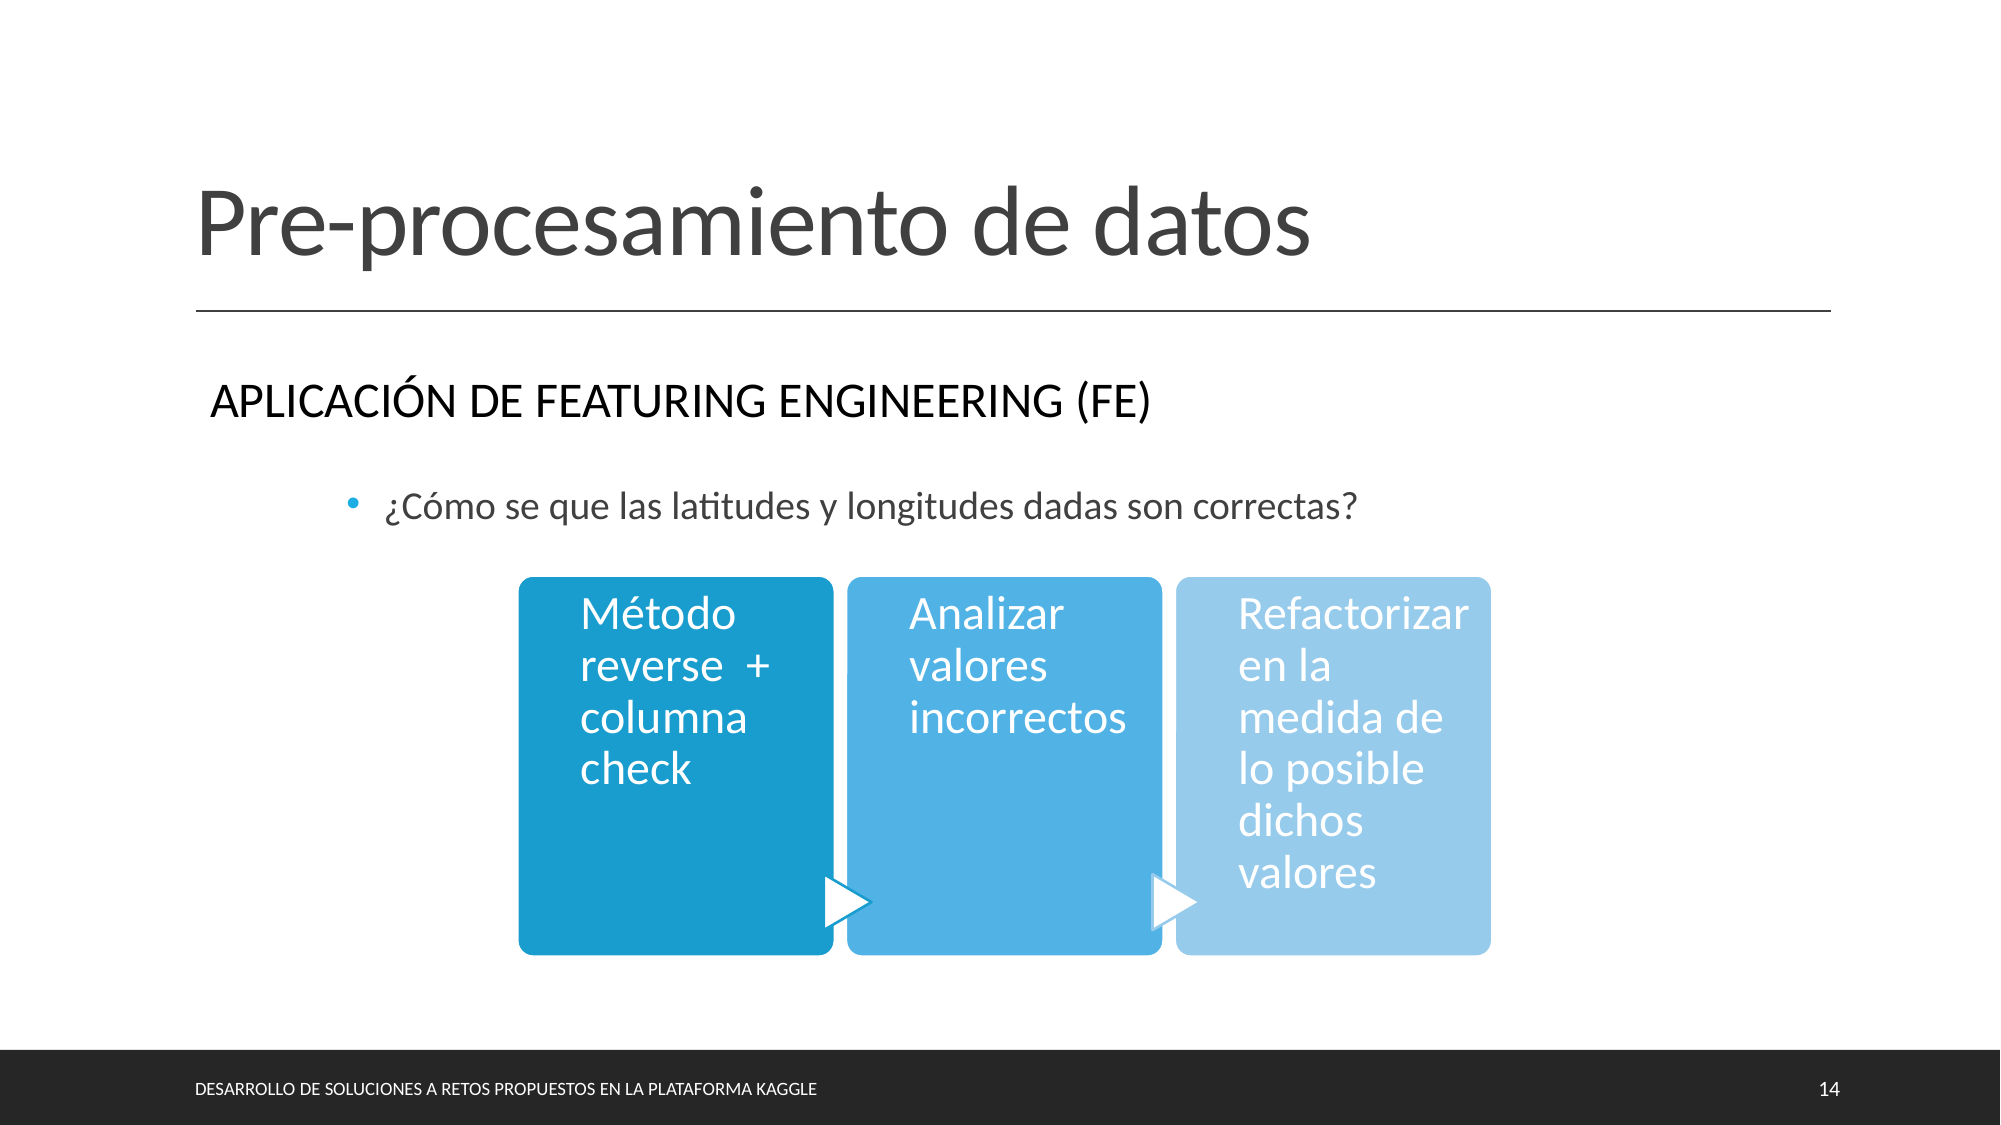

# Pre-procesamiento de datos
Aplicación de Featuring Engineering (FE)
¿Cómo se que las latitudes y longitudes dadas son correctas?

Método reverse  + columna check

Analizar valores incorrectos

Refactorizar en la medida de lo posible dichos valores
DESARROLLO DE SOLUCIONES A RETOS PROPUESTOS EN LA PLATAFORMA KAGGLE
14